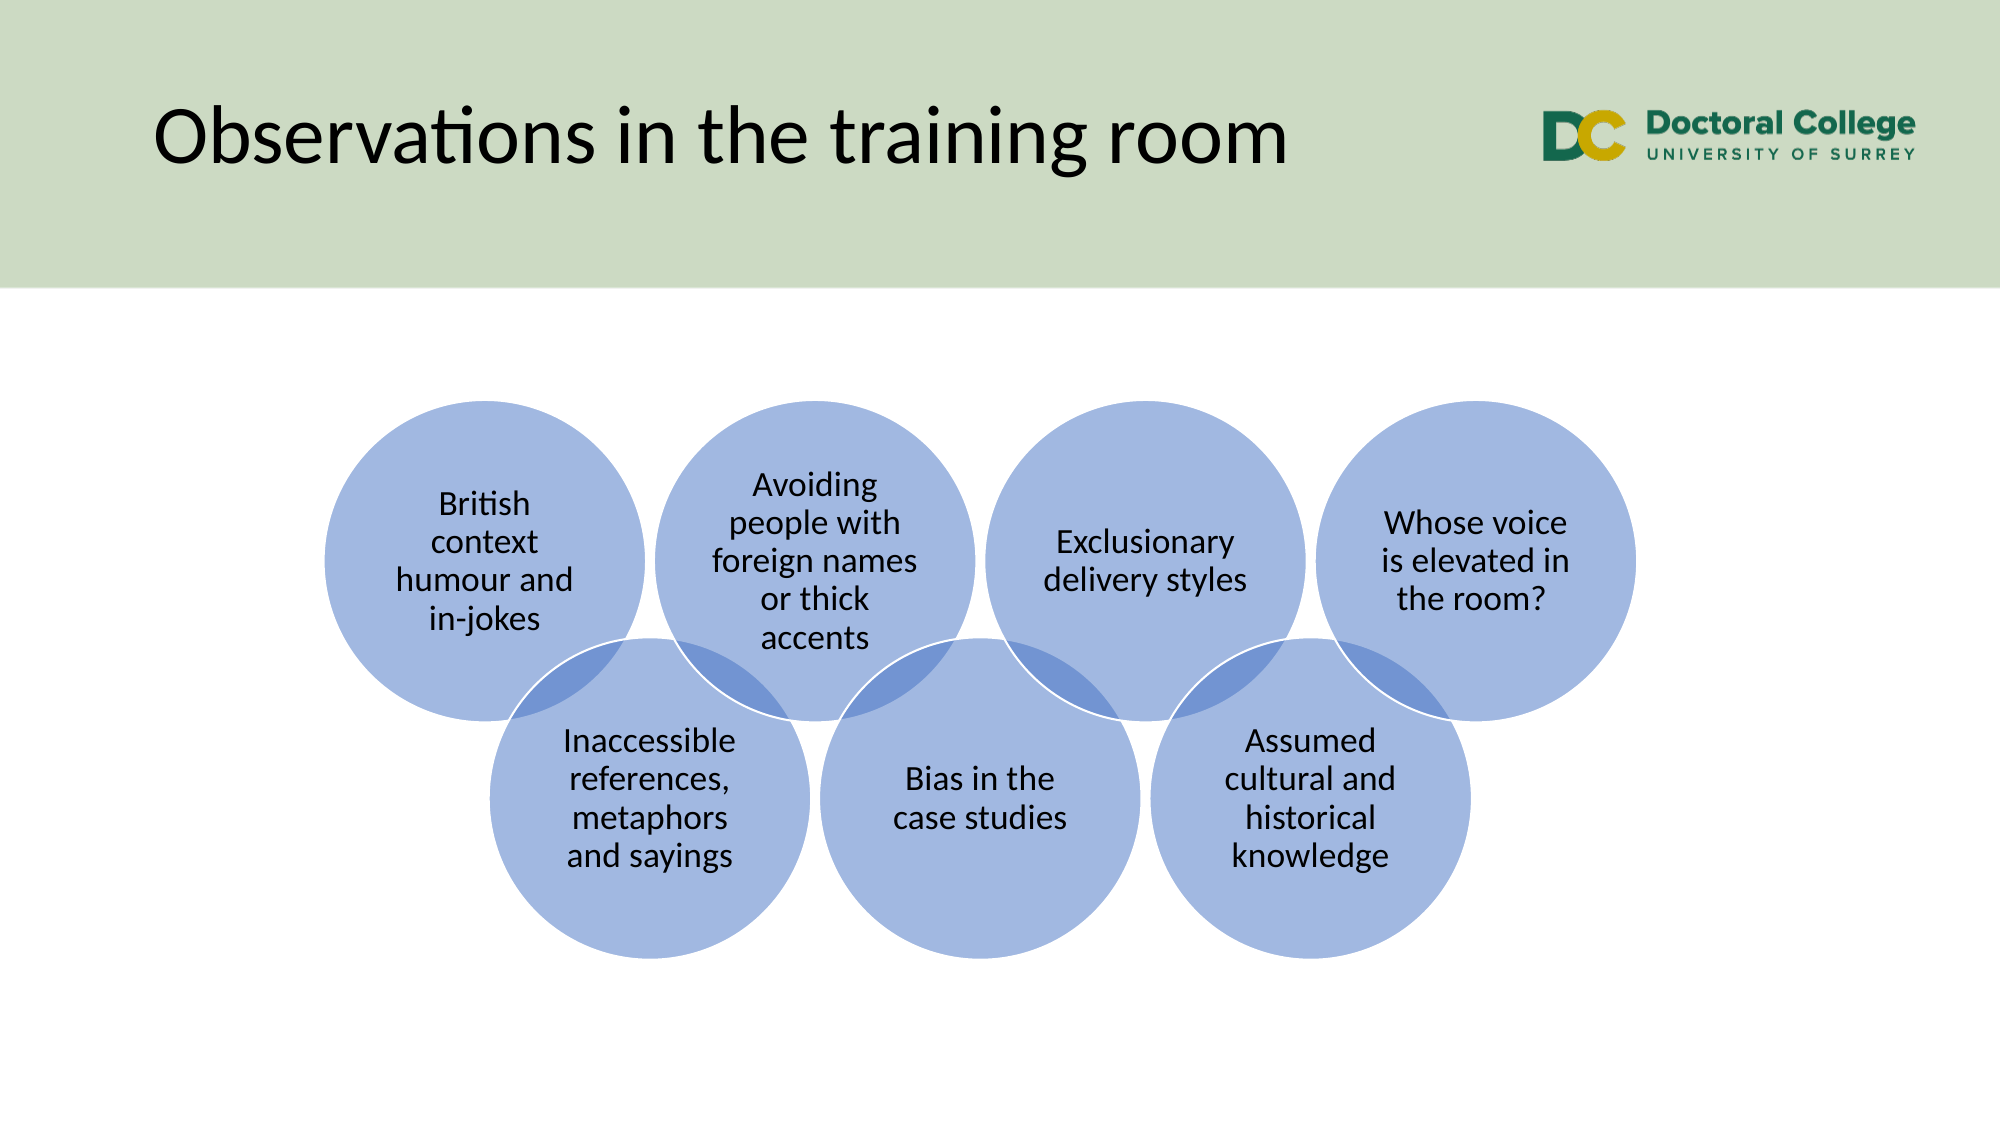

# Observations in the training room

British context humour and in-jokes
Inaccessible references, metaphors and sayings
Avoiding people with foreign names or thick accents
Bias in the case studies
Exclusionary delivery styles
Assumed cultural and historical knowledge
Whose voice is elevated in the room?